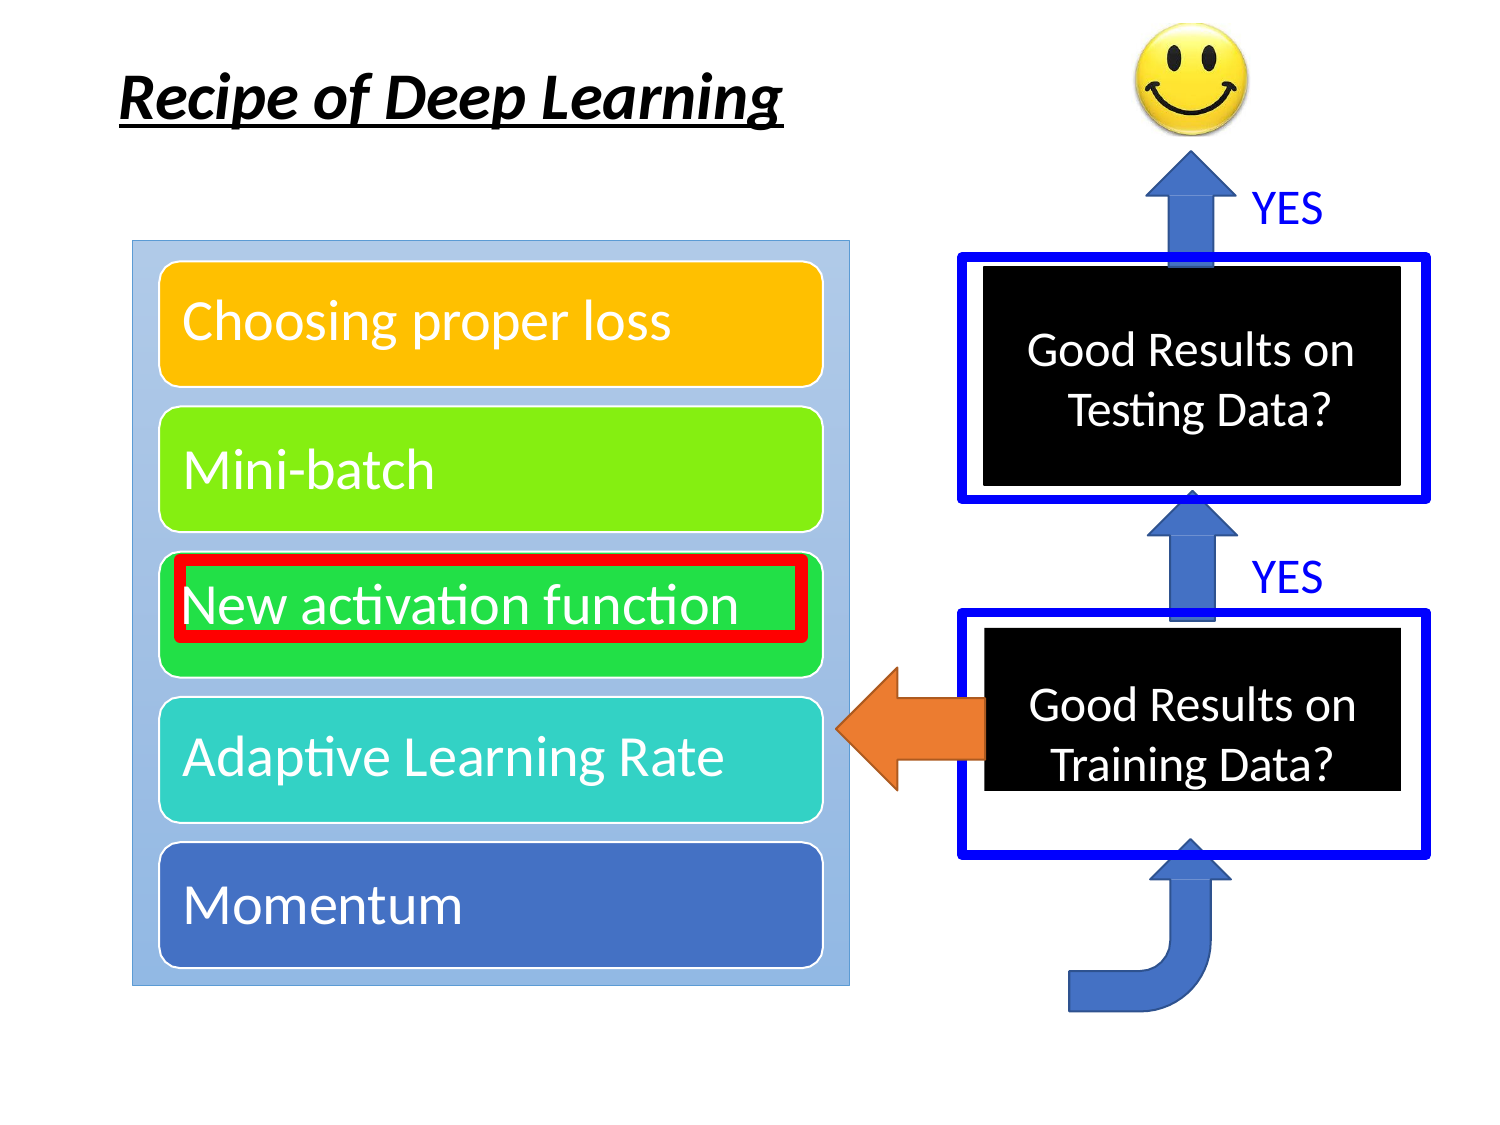

# Recipe of Deep Learning

YES

Good Results on  Testing Data?

YES

Choosing proper loss

Mini-batch

New activation function

Good Results on
Training Data?

Adaptive Learning Rate

Momentum